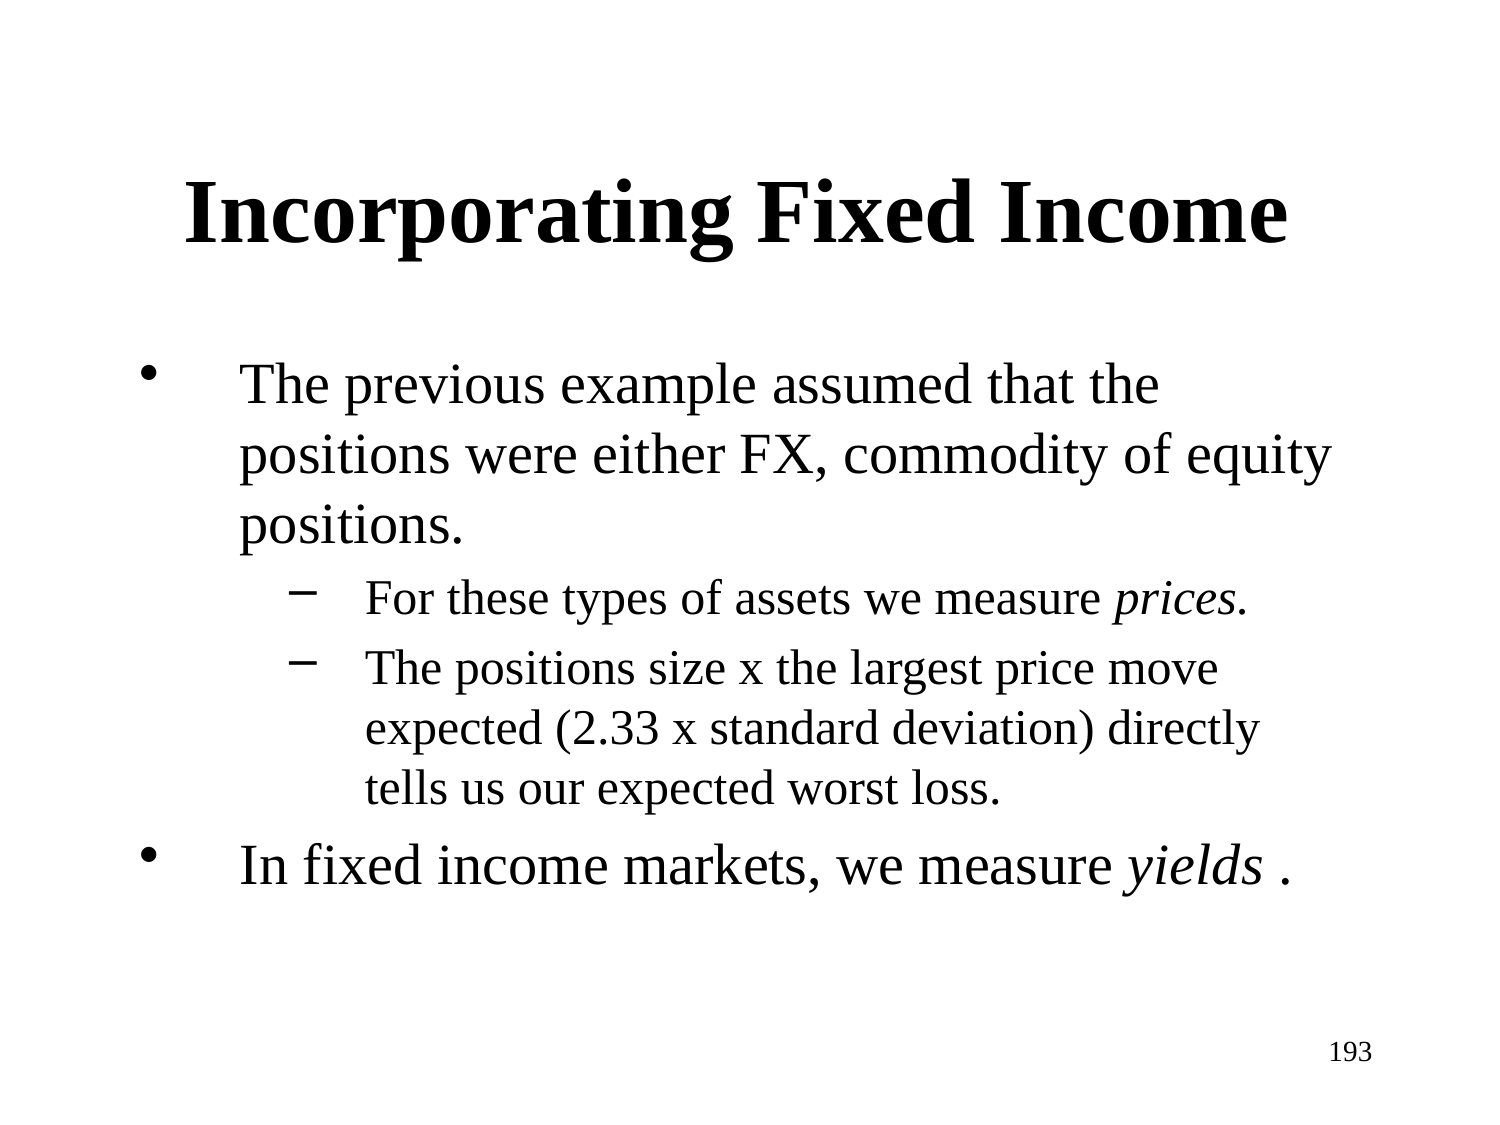

# Incorporating Fixed Income
The previous example assumed that the positions were either FX, commodity of equity positions.
For these types of assets we measure prices.
The positions size x the largest price move expected (2.33 x standard deviation) directly tells us our expected worst loss.
In fixed income markets, we measure yields .
193